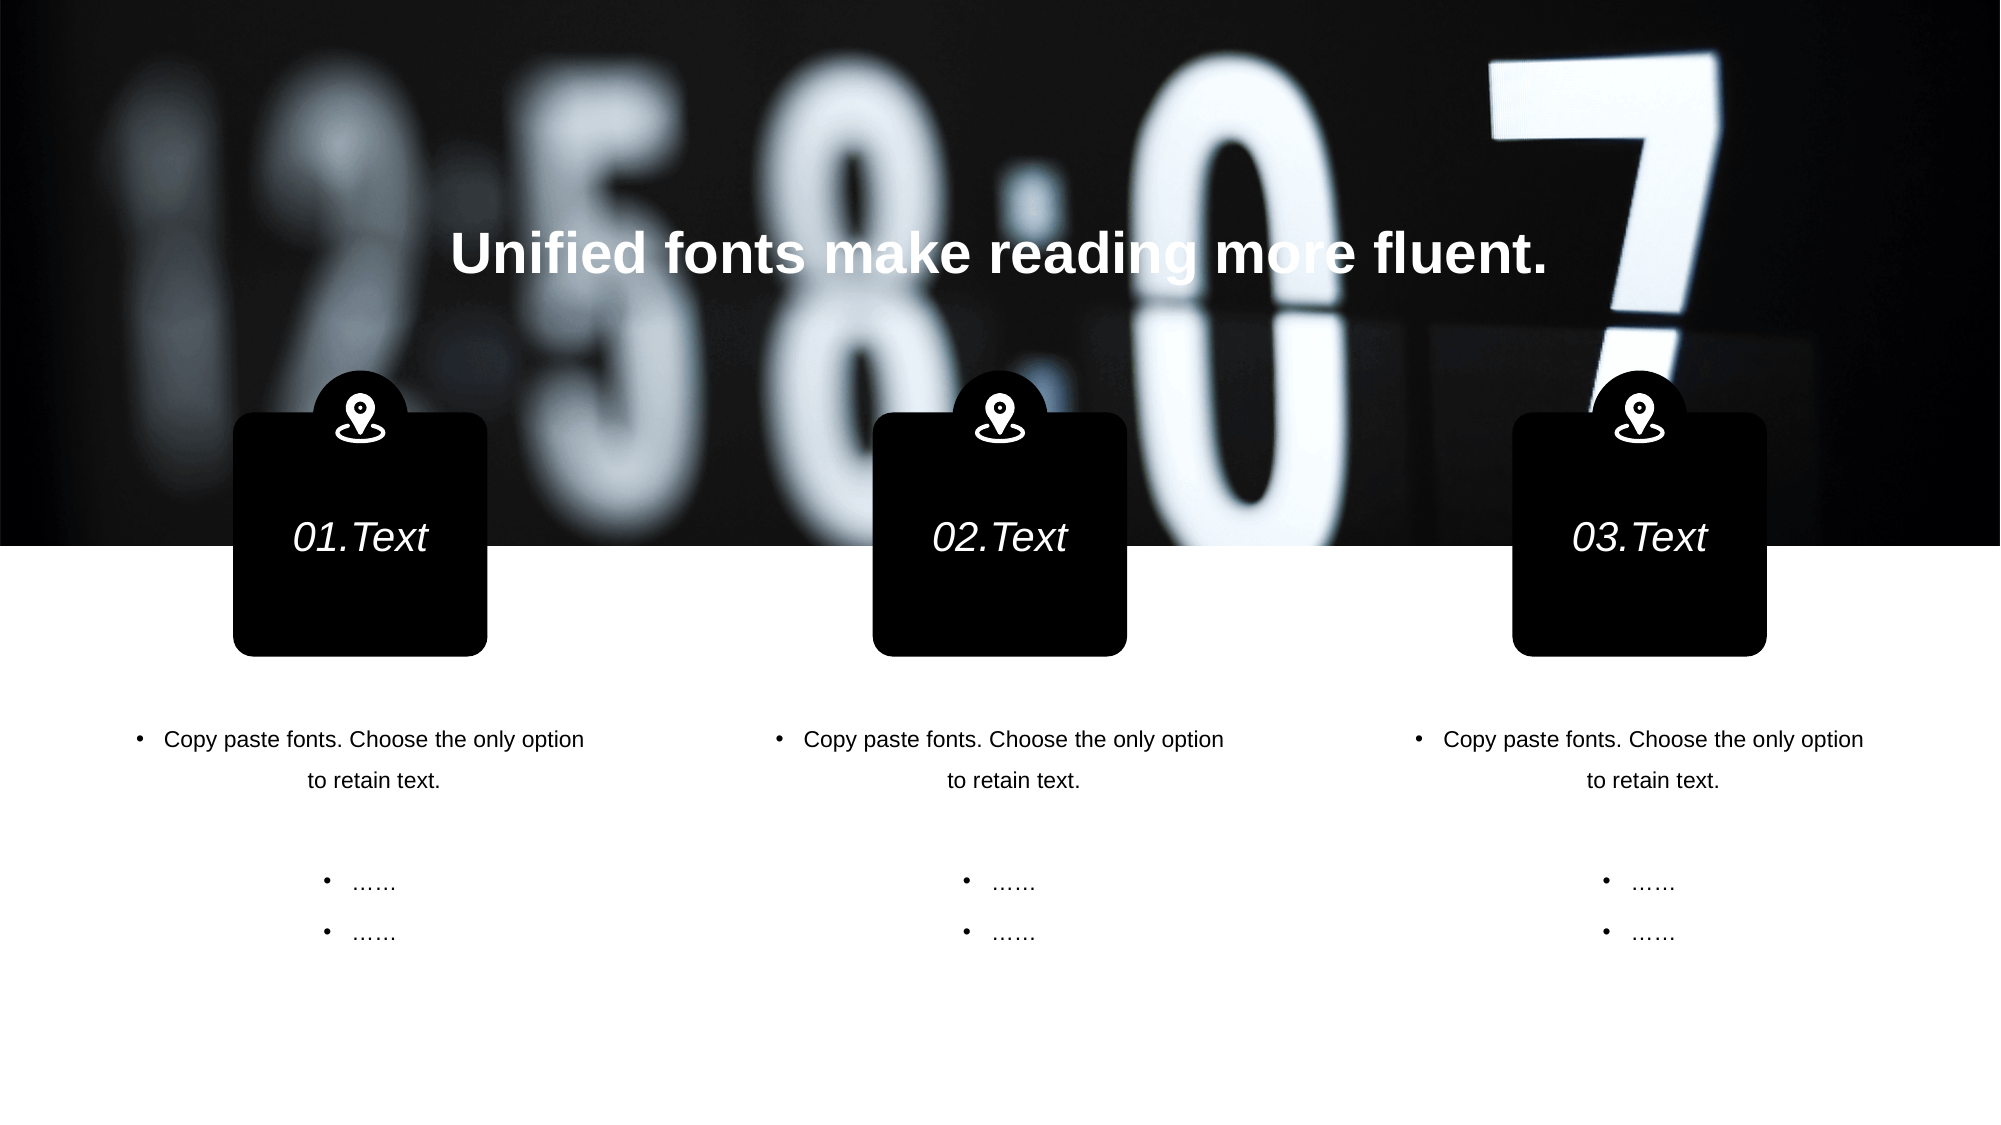

#
Unified fonts make reading more fluent.

01.Text
02.Text
03.Text
Copy paste fonts. Choose the only option to retain text.

……
……

Copy paste fonts. Choose the only option to retain text.

……
……

Copy paste fonts. Choose the only option to retain text.

……
……